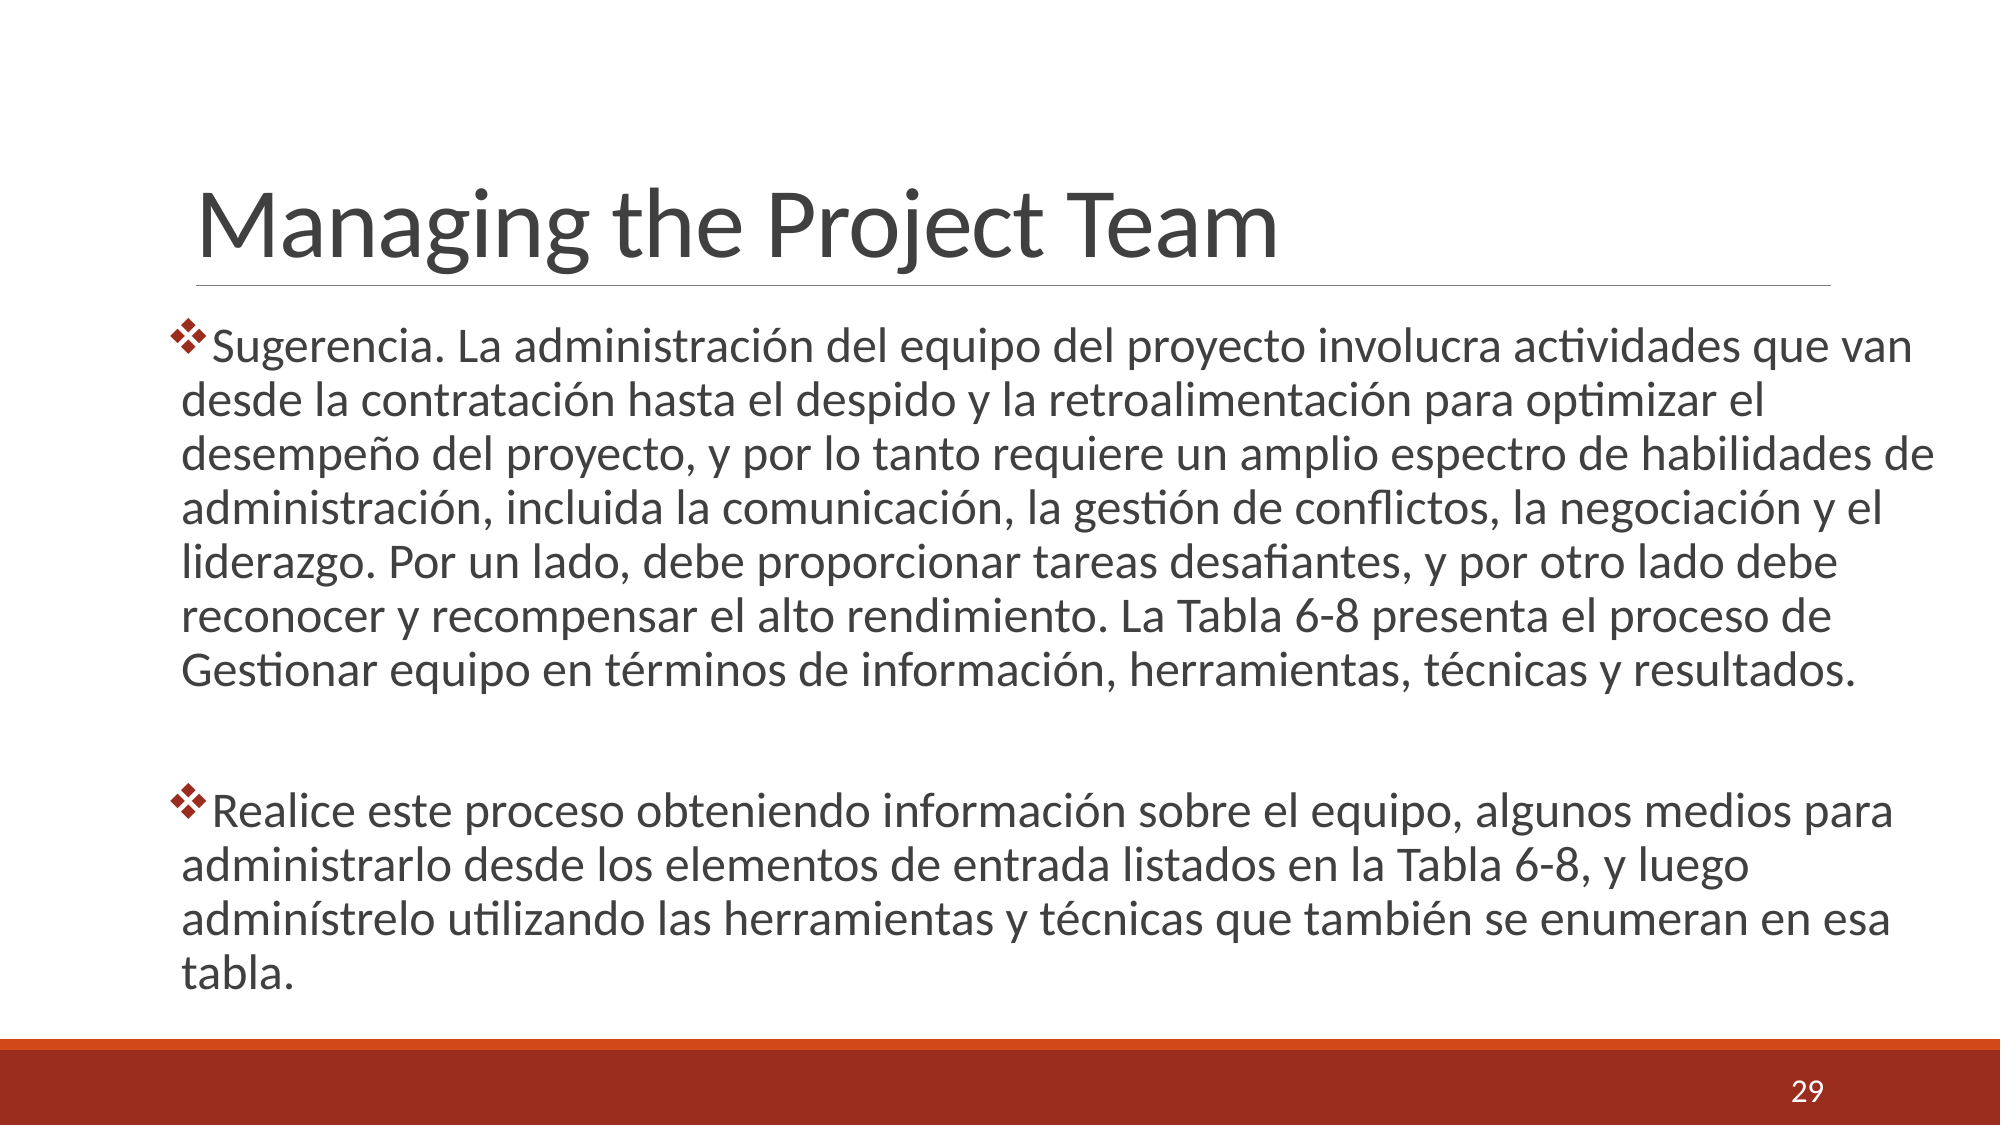

# Managing the Project Team
Sugerencia. La administración del equipo del proyecto involucra actividades que van desde la contratación hasta el despido y la retroalimentación para optimizar el desempeño del proyecto, y por lo tanto requiere un amplio espectro de habilidades de administración, incluida la comunicación, la gestión de conflictos, la negociación y el liderazgo. Por un lado, debe proporcionar tareas desafiantes, y por otro lado debe reconocer y recompensar el alto rendimiento. La Tabla 6-8 presenta el proceso de Gestionar equipo en términos de información, herramientas, técnicas y resultados.

Realice este proceso obteniendo información sobre el equipo, algunos medios para administrarlo desde los elementos de entrada listados en la Tabla 6-8, y luego adminístrelo utilizando las herramientas y técnicas que también se enumeran en esa tabla.
29